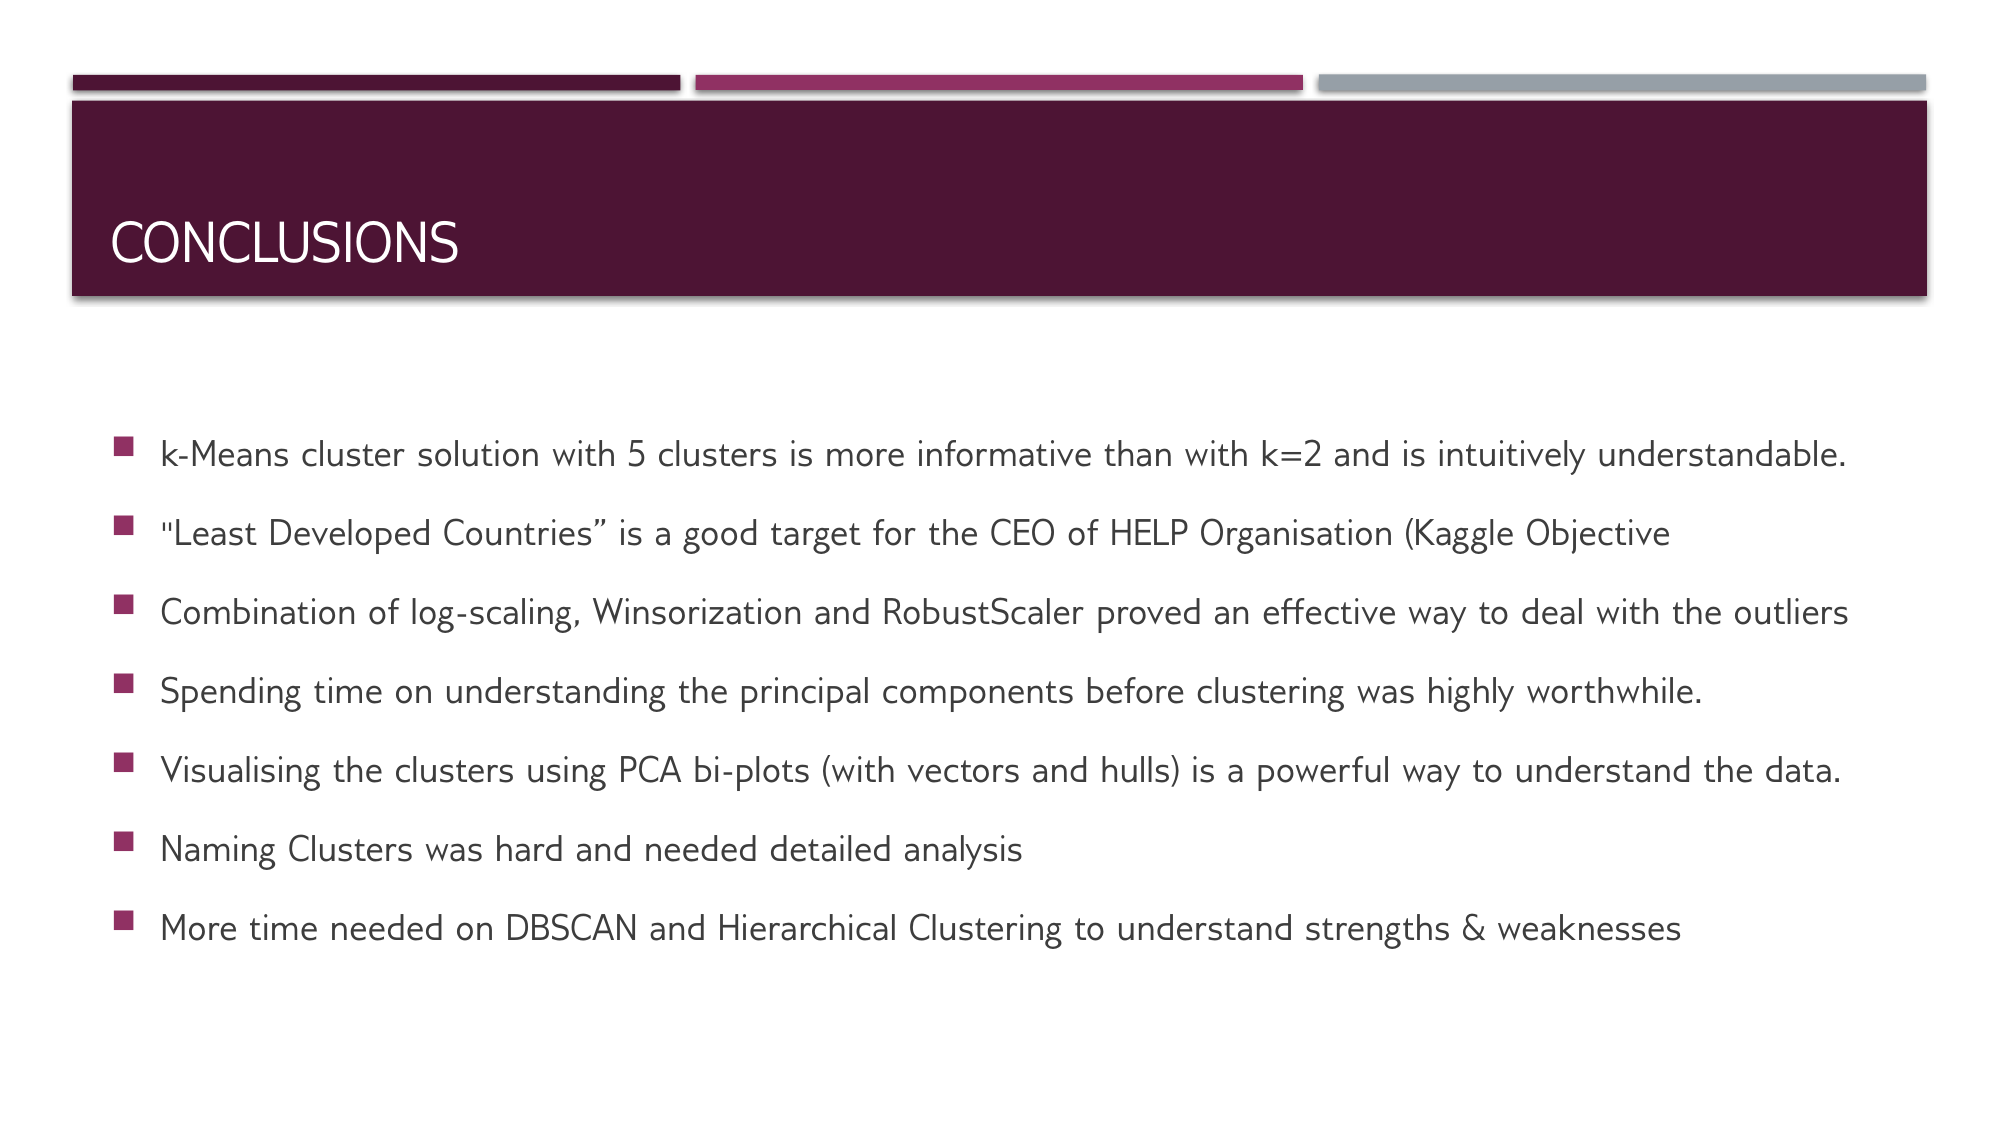

# Conclusions
k-Means cluster solution with 5 clusters is more informative than with k=2 and is intuitively understandable.
"Least Developed Countries” is a good target for the CEO of HELP Organisation (Kaggle Objective
Combination of log-scaling, Winsorization and RobustScaler proved an effective way to deal with the outliers
Spending time on understanding the principal components before clustering was highly worthwhile.
Visualising the clusters using PCA bi-plots (with vectors and hulls) is a powerful way to understand the data.
Naming Clusters was hard and needed detailed analysis
More time needed on DBSCAN and Hierarchical Clustering to understand strengths & weaknesses